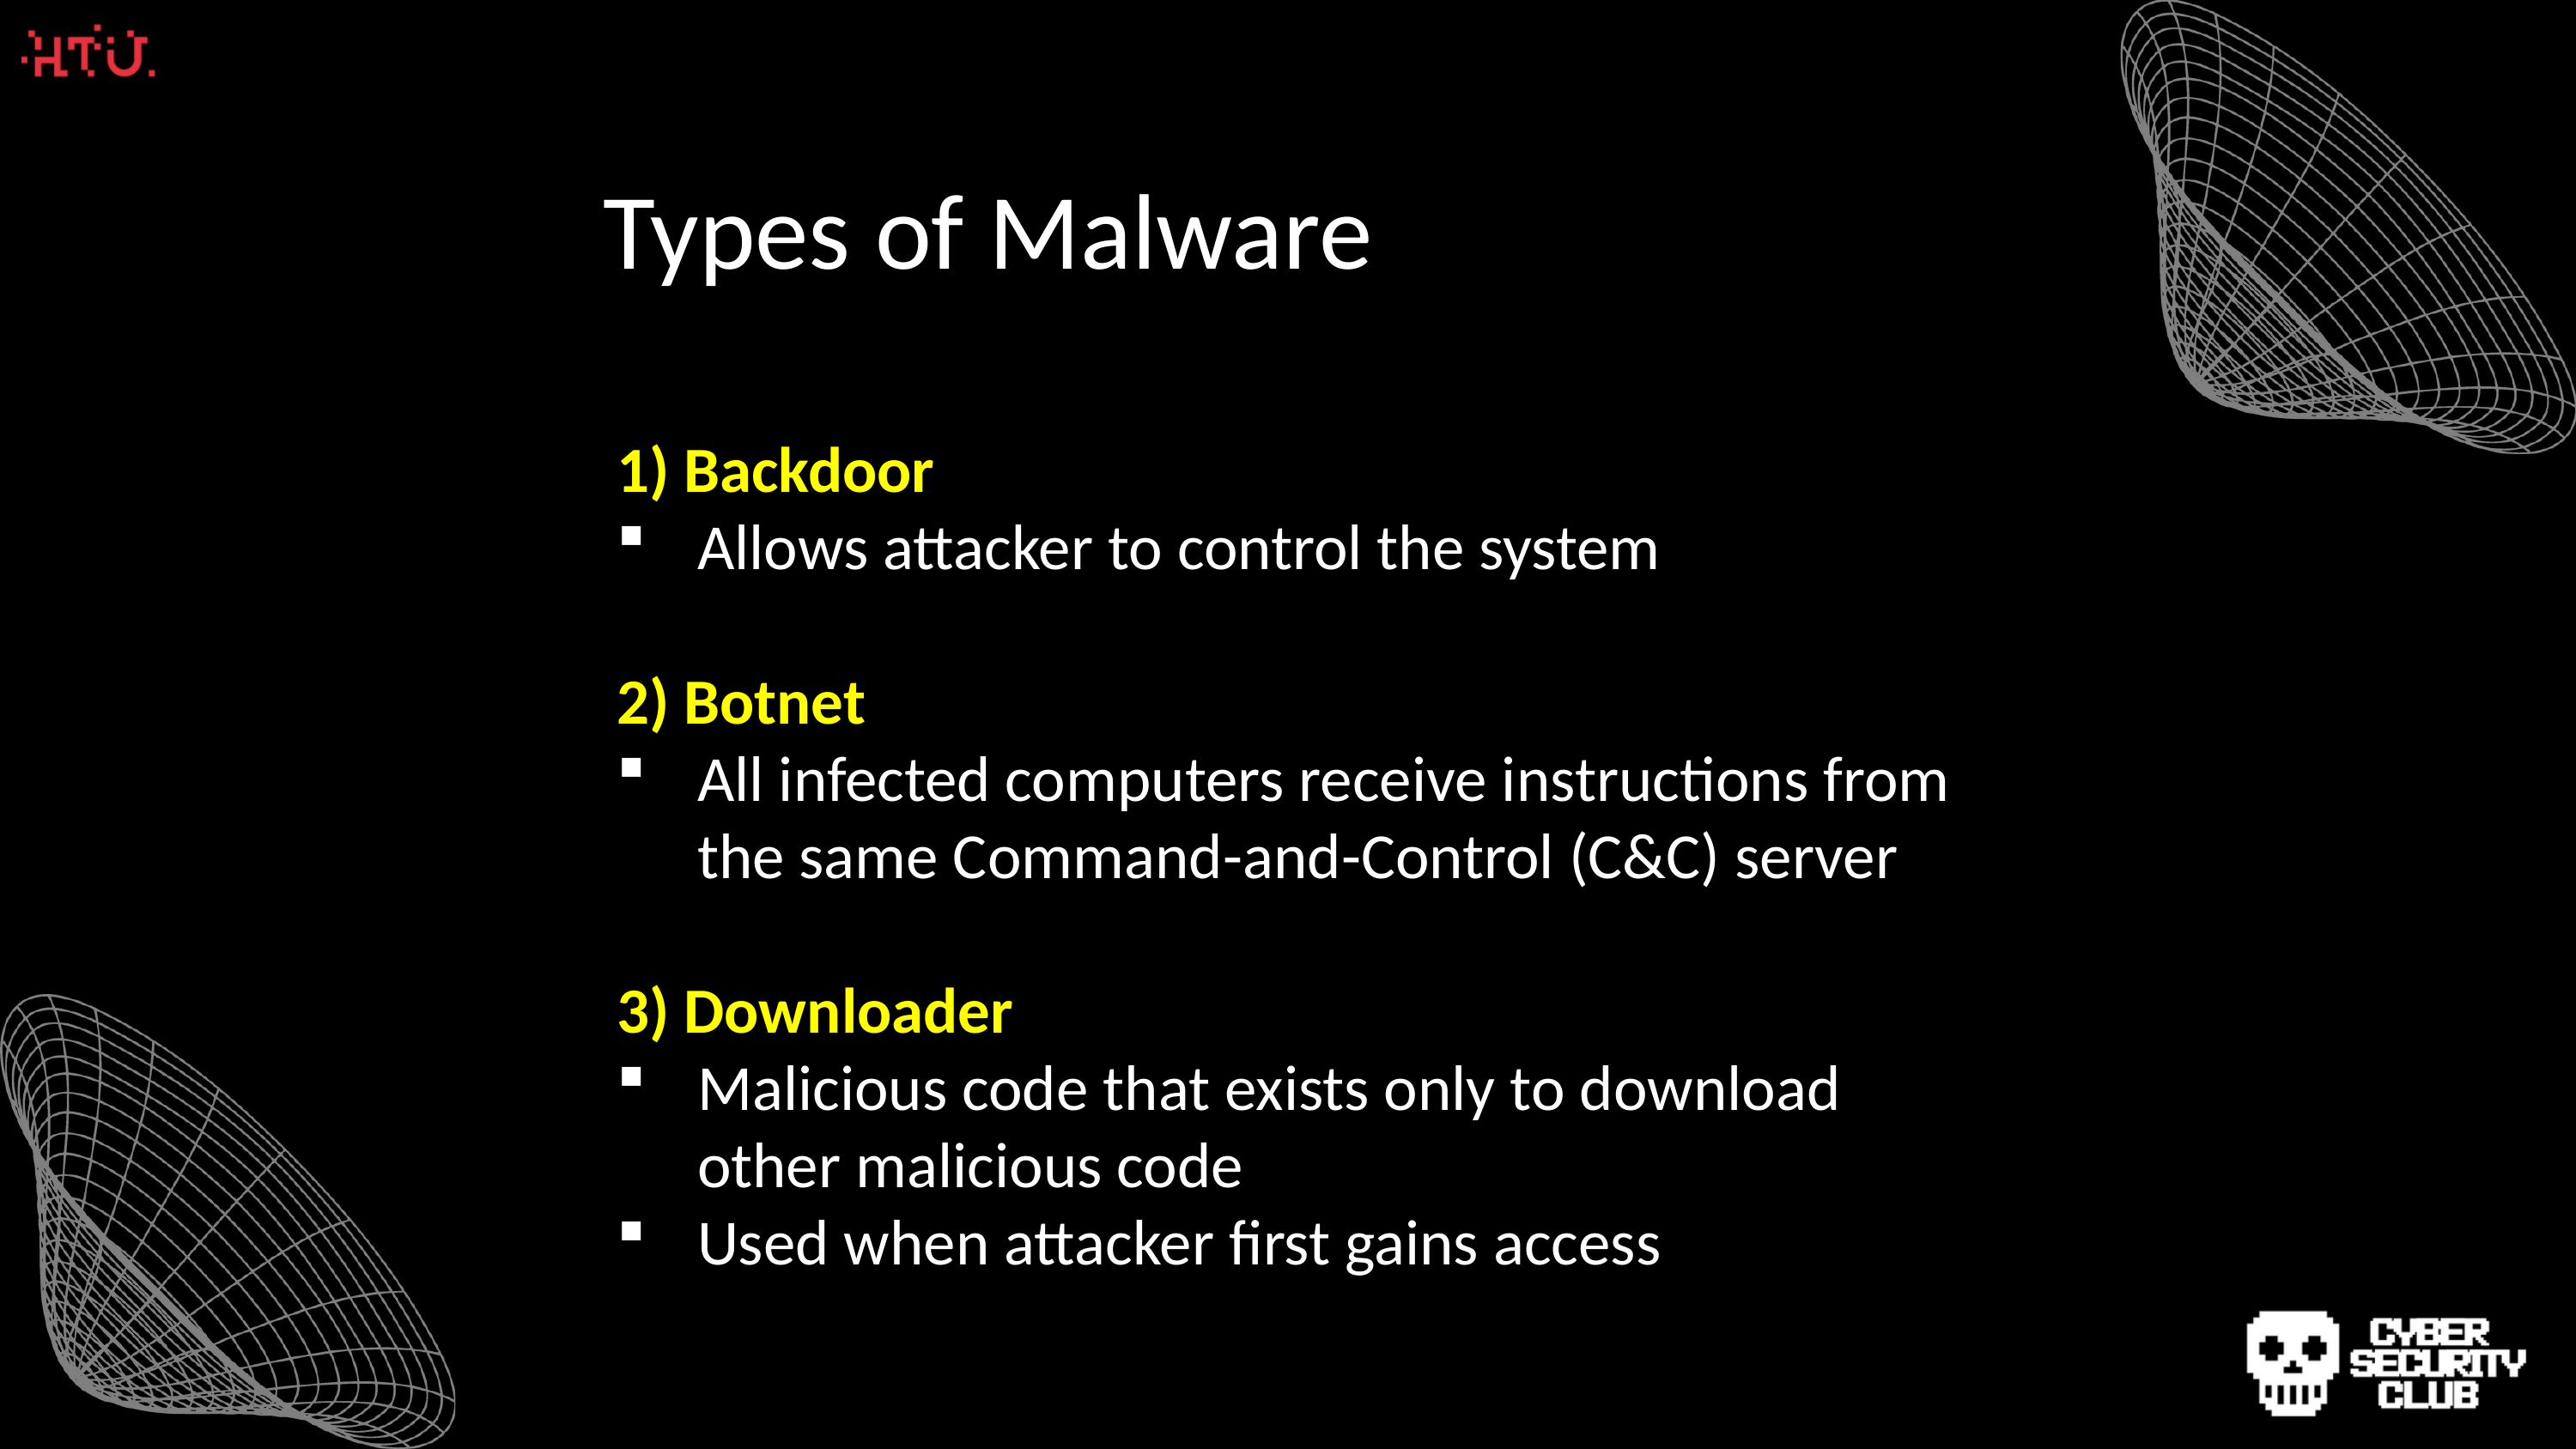

Types of Malware
1) Backdoor
Allows attacker to control the system

2) Botnet
All infected computers receive instructions from the same Command-and-Control (C&C) server

3) Downloader
Malicious code that exists only to download other malicious code
Used when attacker first gains access